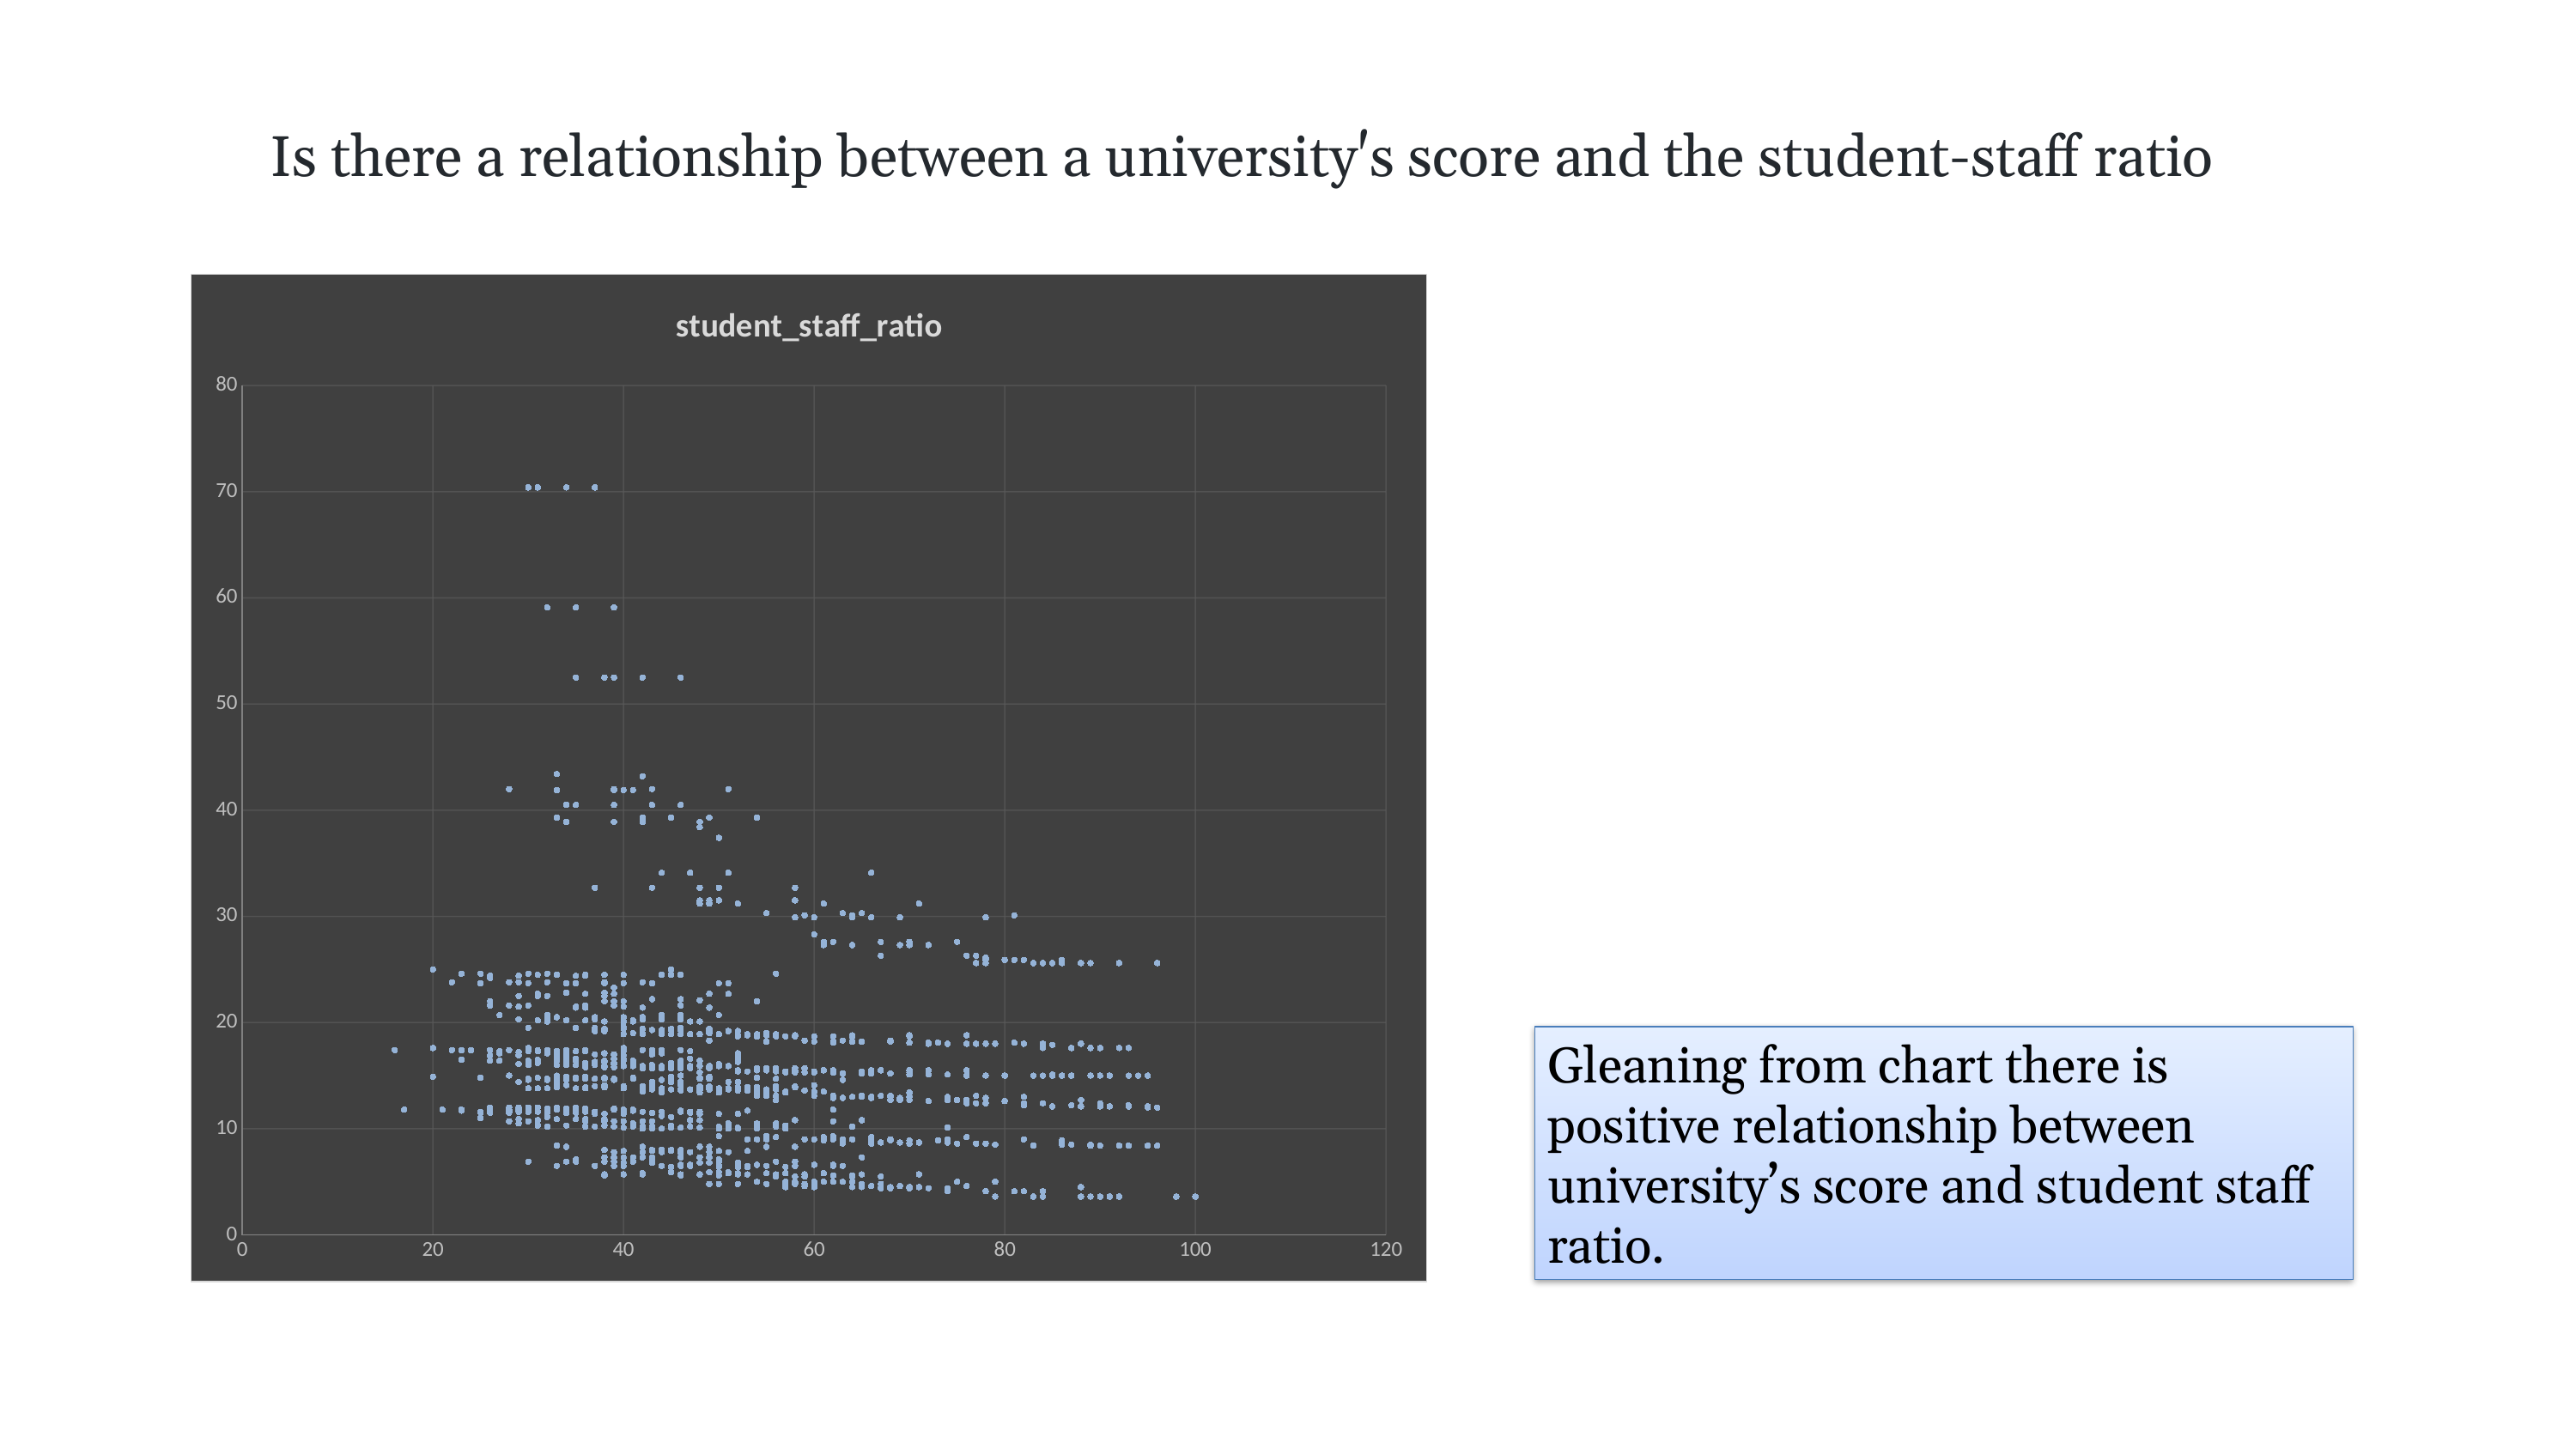

Is there a relationship between a university's score and the student-staff ratio

### Chart:

| Category | student_staff_ratio |
|---|---|
Gleaning from chart there is positive relationship between university’s score and student staff ratio.